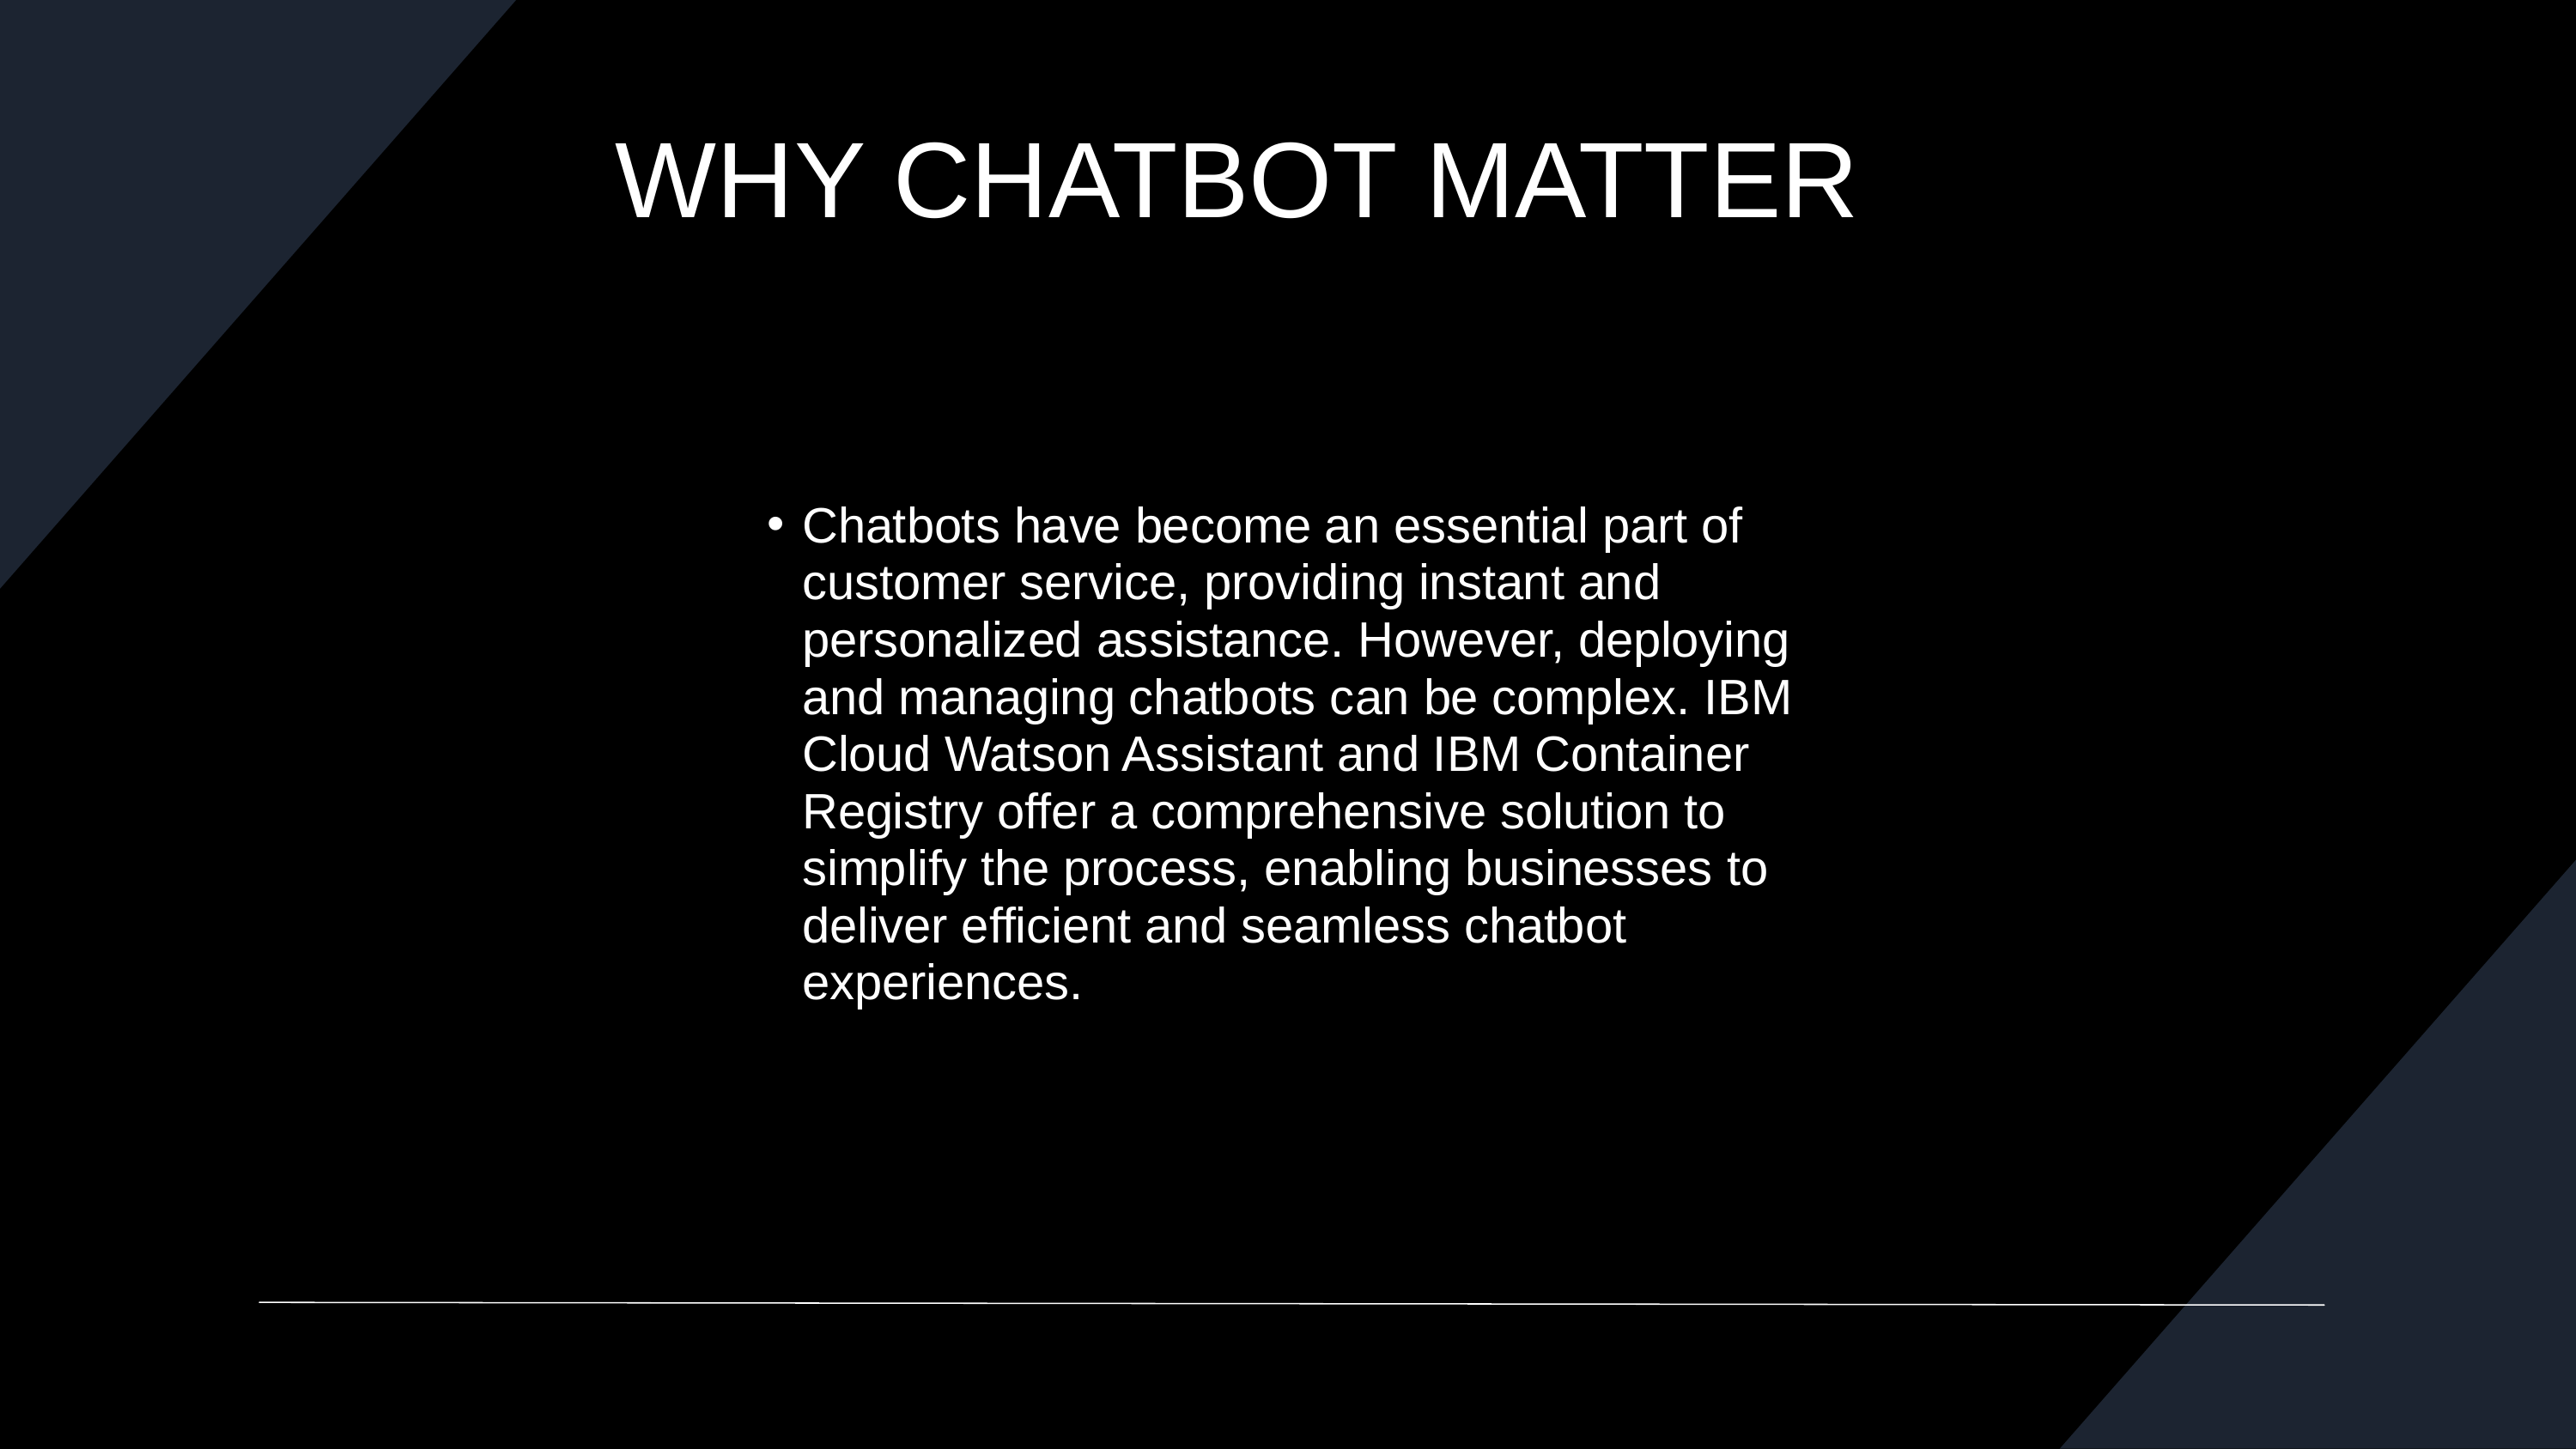

WHY CHATBOT MATTER
Chatbots have become an essential part of customer service, providing instant and personalized assistance. However, deploying and managing chatbots can be complex. IBM Cloud Watson Assistant and IBM Container Registry offer a comprehensive solution to simplify the process, enabling businesses to deliver efficient and seamless chatbot experiences.